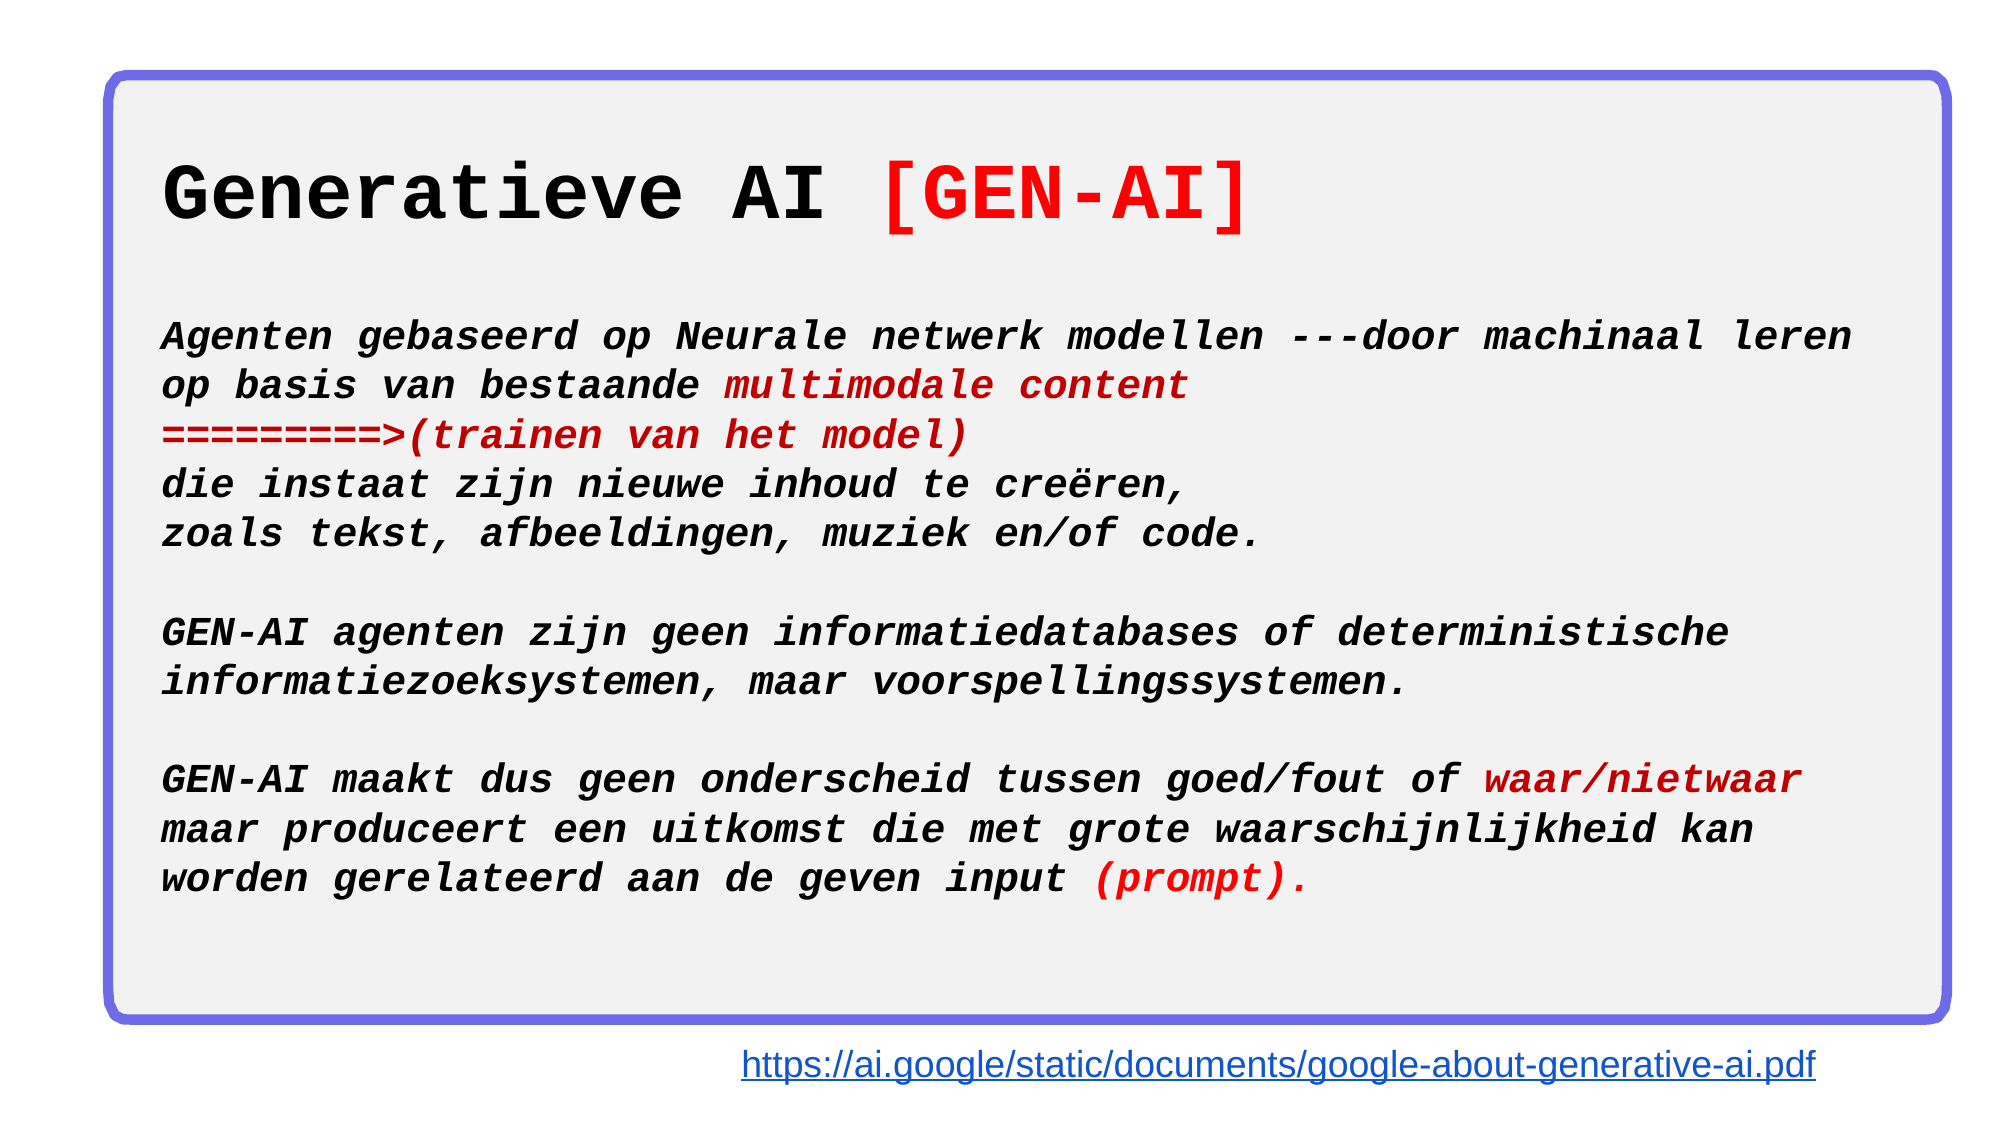

Generatieve AI [GEN-AI]

Agenten gebaseerd op Neurale netwerk modellen ---door machinaal leren op basis van bestaande multimodale content
=========>(trainen van het model)
die instaat zijn nieuwe inhoud te creëren,
zoals tekst, afbeeldingen, muziek en/of code.

GEN-AI agenten zijn geen informatiedatabases of deterministische informatiezoeksystemen, maar voorspellingssystemen.

GEN-AI maakt dus geen onderscheid tussen goed/fout of waar/nietwaar maar produceert een uitkomst die met grote waarschijnlijkheid kan worden gerelateerd aan de geven input (prompt).
https://ai.google/static/documents/google-about-generative-ai.pdf